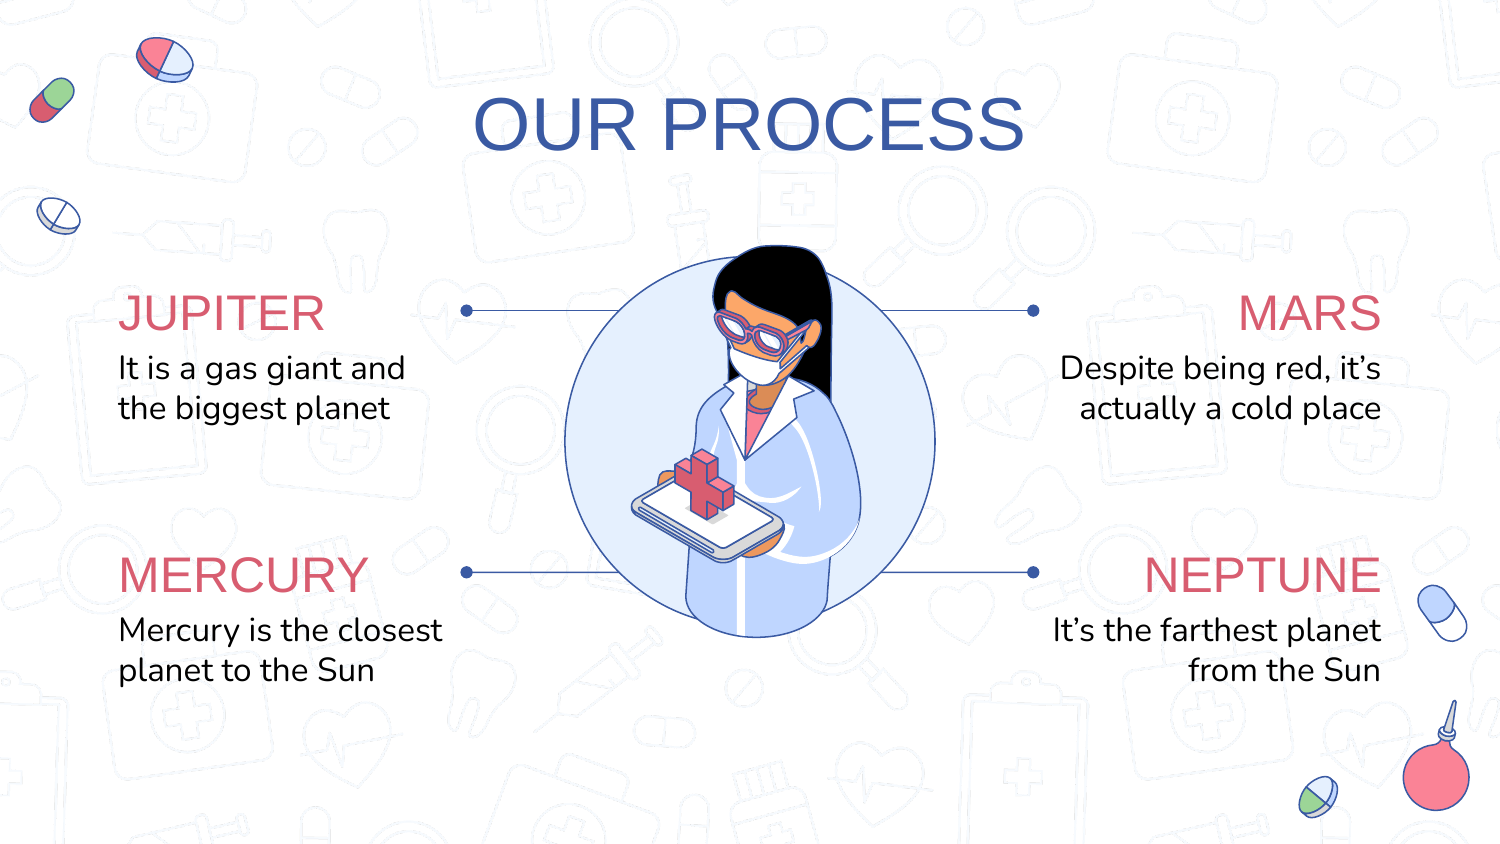

# OUR PROCESS

JUPITER
MARS
Despite being red, it’s actually a cold place
It is a gas giant and the biggest planet
MERCURY
NEPTUNE
It’s the farthest planet from the Sun
Mercury is the closest planet to the Sun